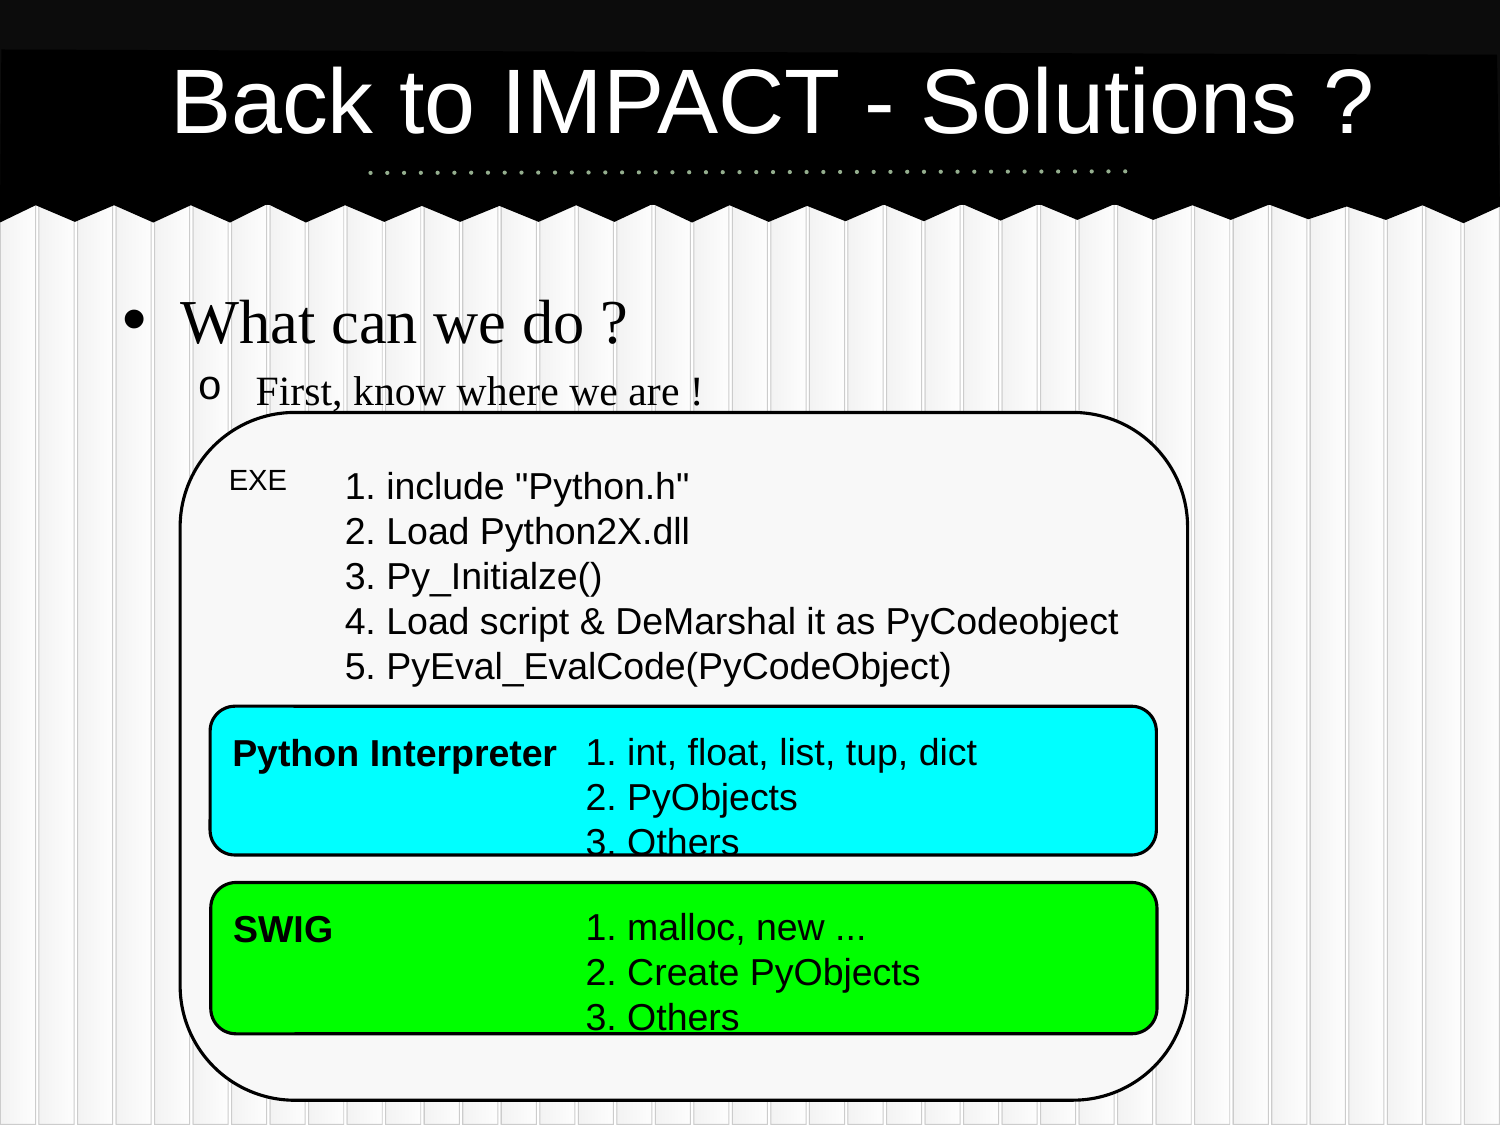

# Back to IMPACT - Solutions ?
What can we do ?
First, know where we are !
EXE
1. include "Python.h"
2. Load Python2X.dll
3. Py_Initialze()
4. Load script & DeMarshal it as PyCodeobject
5. PyEval_EvalCode(PyCodeObject)
Python Interpreter
1. int, float, list, tup, dict
2. PyObjects
3. Others
SWIG
1. malloc, new ...
2. Create PyObjects
3. Others